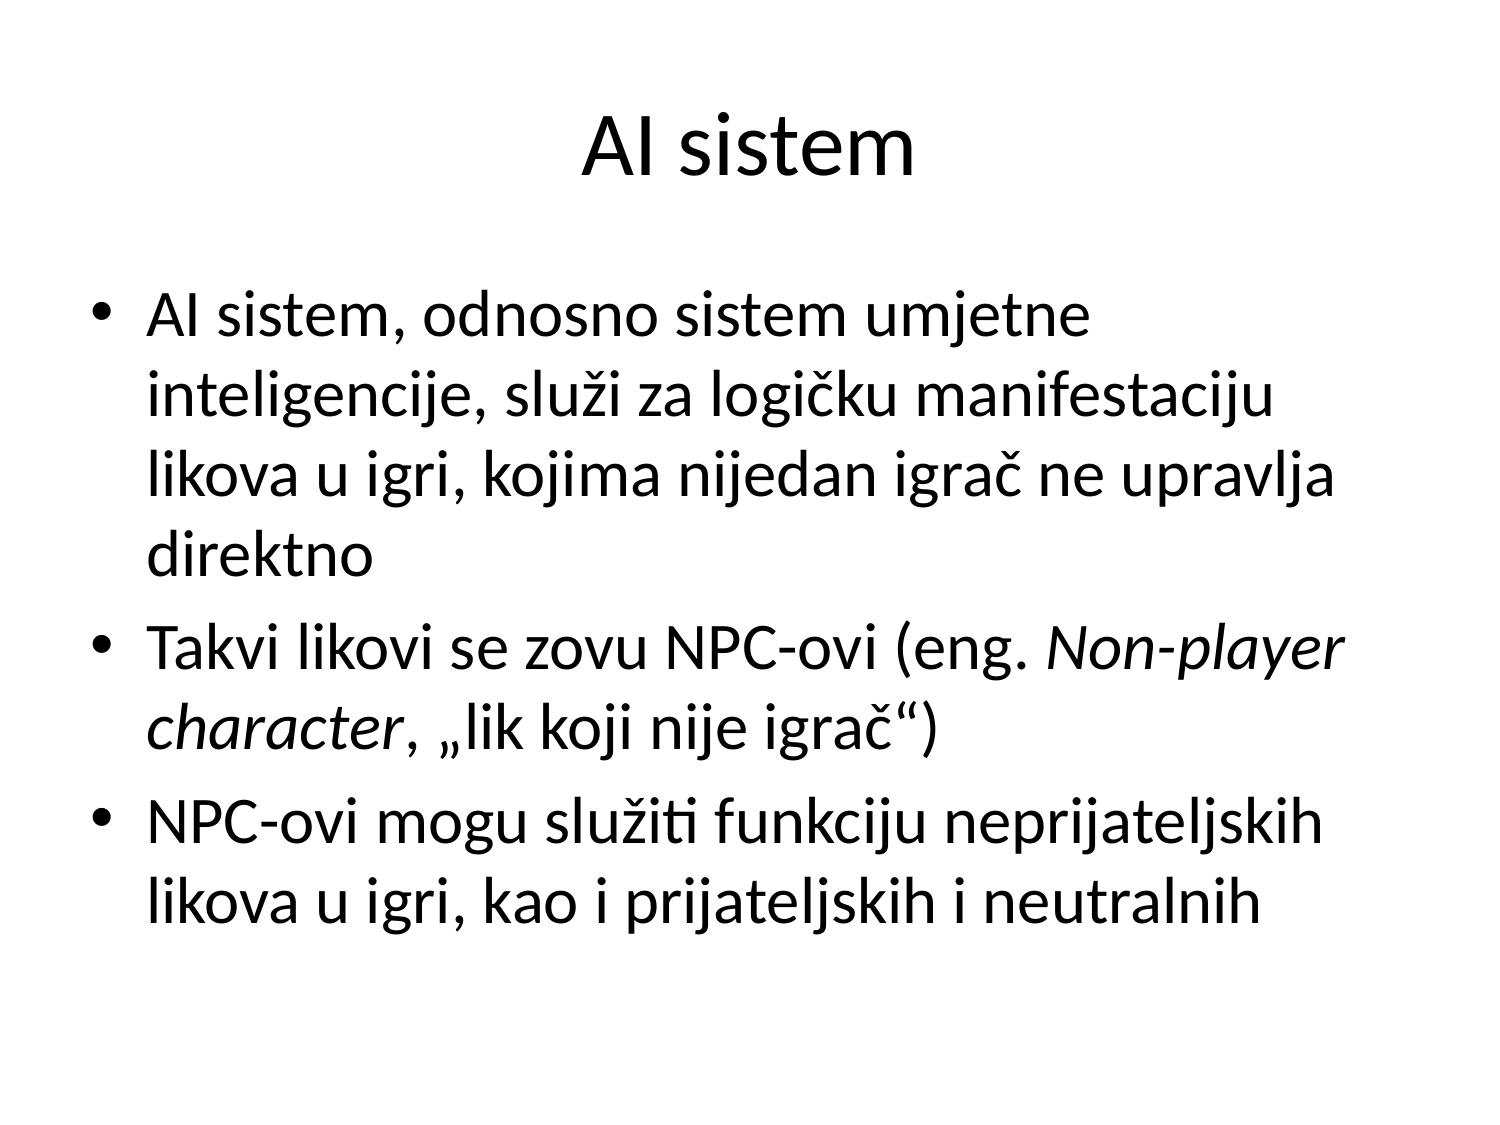

# AI sistem
AI sistem, odnosno sistem umjetne inteligencije, služi za logičku manifestaciju likova u igri, kojima nijedan igrač ne upravlja direktno
Takvi likovi se zovu NPC-ovi (eng. Non-player character, „lik koji nije igrač“)
NPC-ovi mogu služiti funkciju neprijateljskih likova u igri, kao i prijateljskih i neutralnih